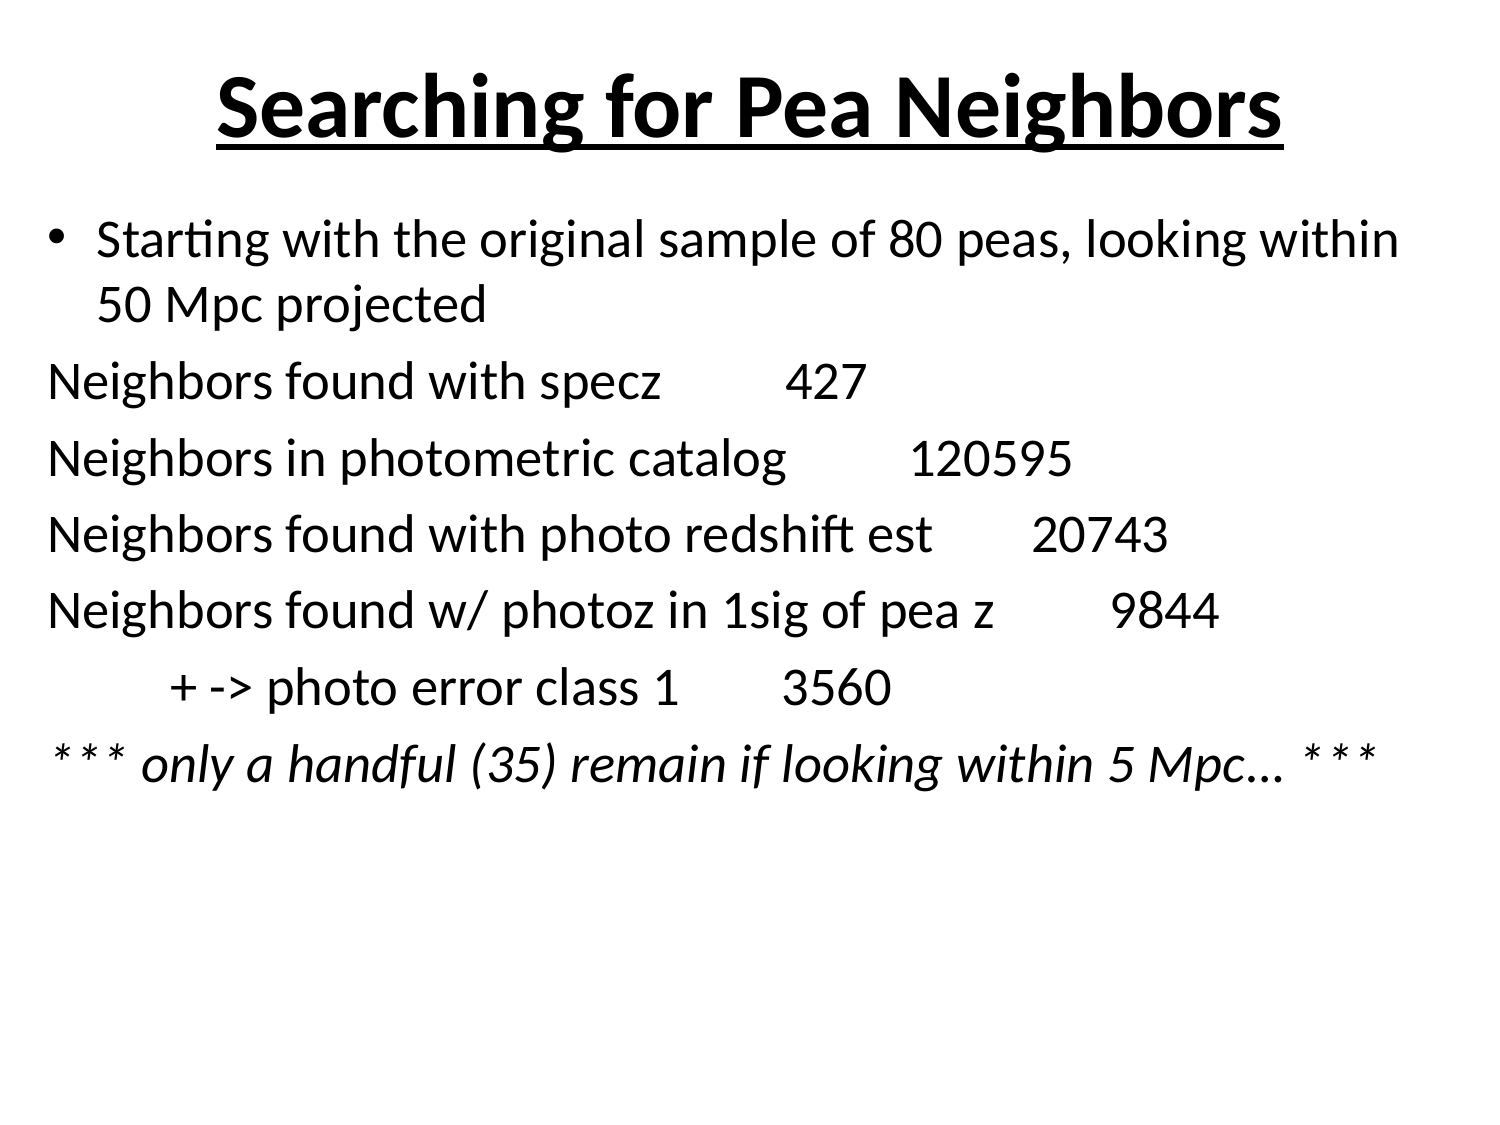

# Searching for Pea Neighbors
Starting with the original sample of 80 peas, looking within 50 Mpc projected
Neighbors found with specz         					427
Neighbors in photometric catalog      			120595
Neighbors found with photo redshift est       		20743
Neighbors found w/ photoz in 1sig of pea z         9844
							+ -> photo error class 1        3560
*** only a handful (35) remain if looking within 5 Mpc… ***